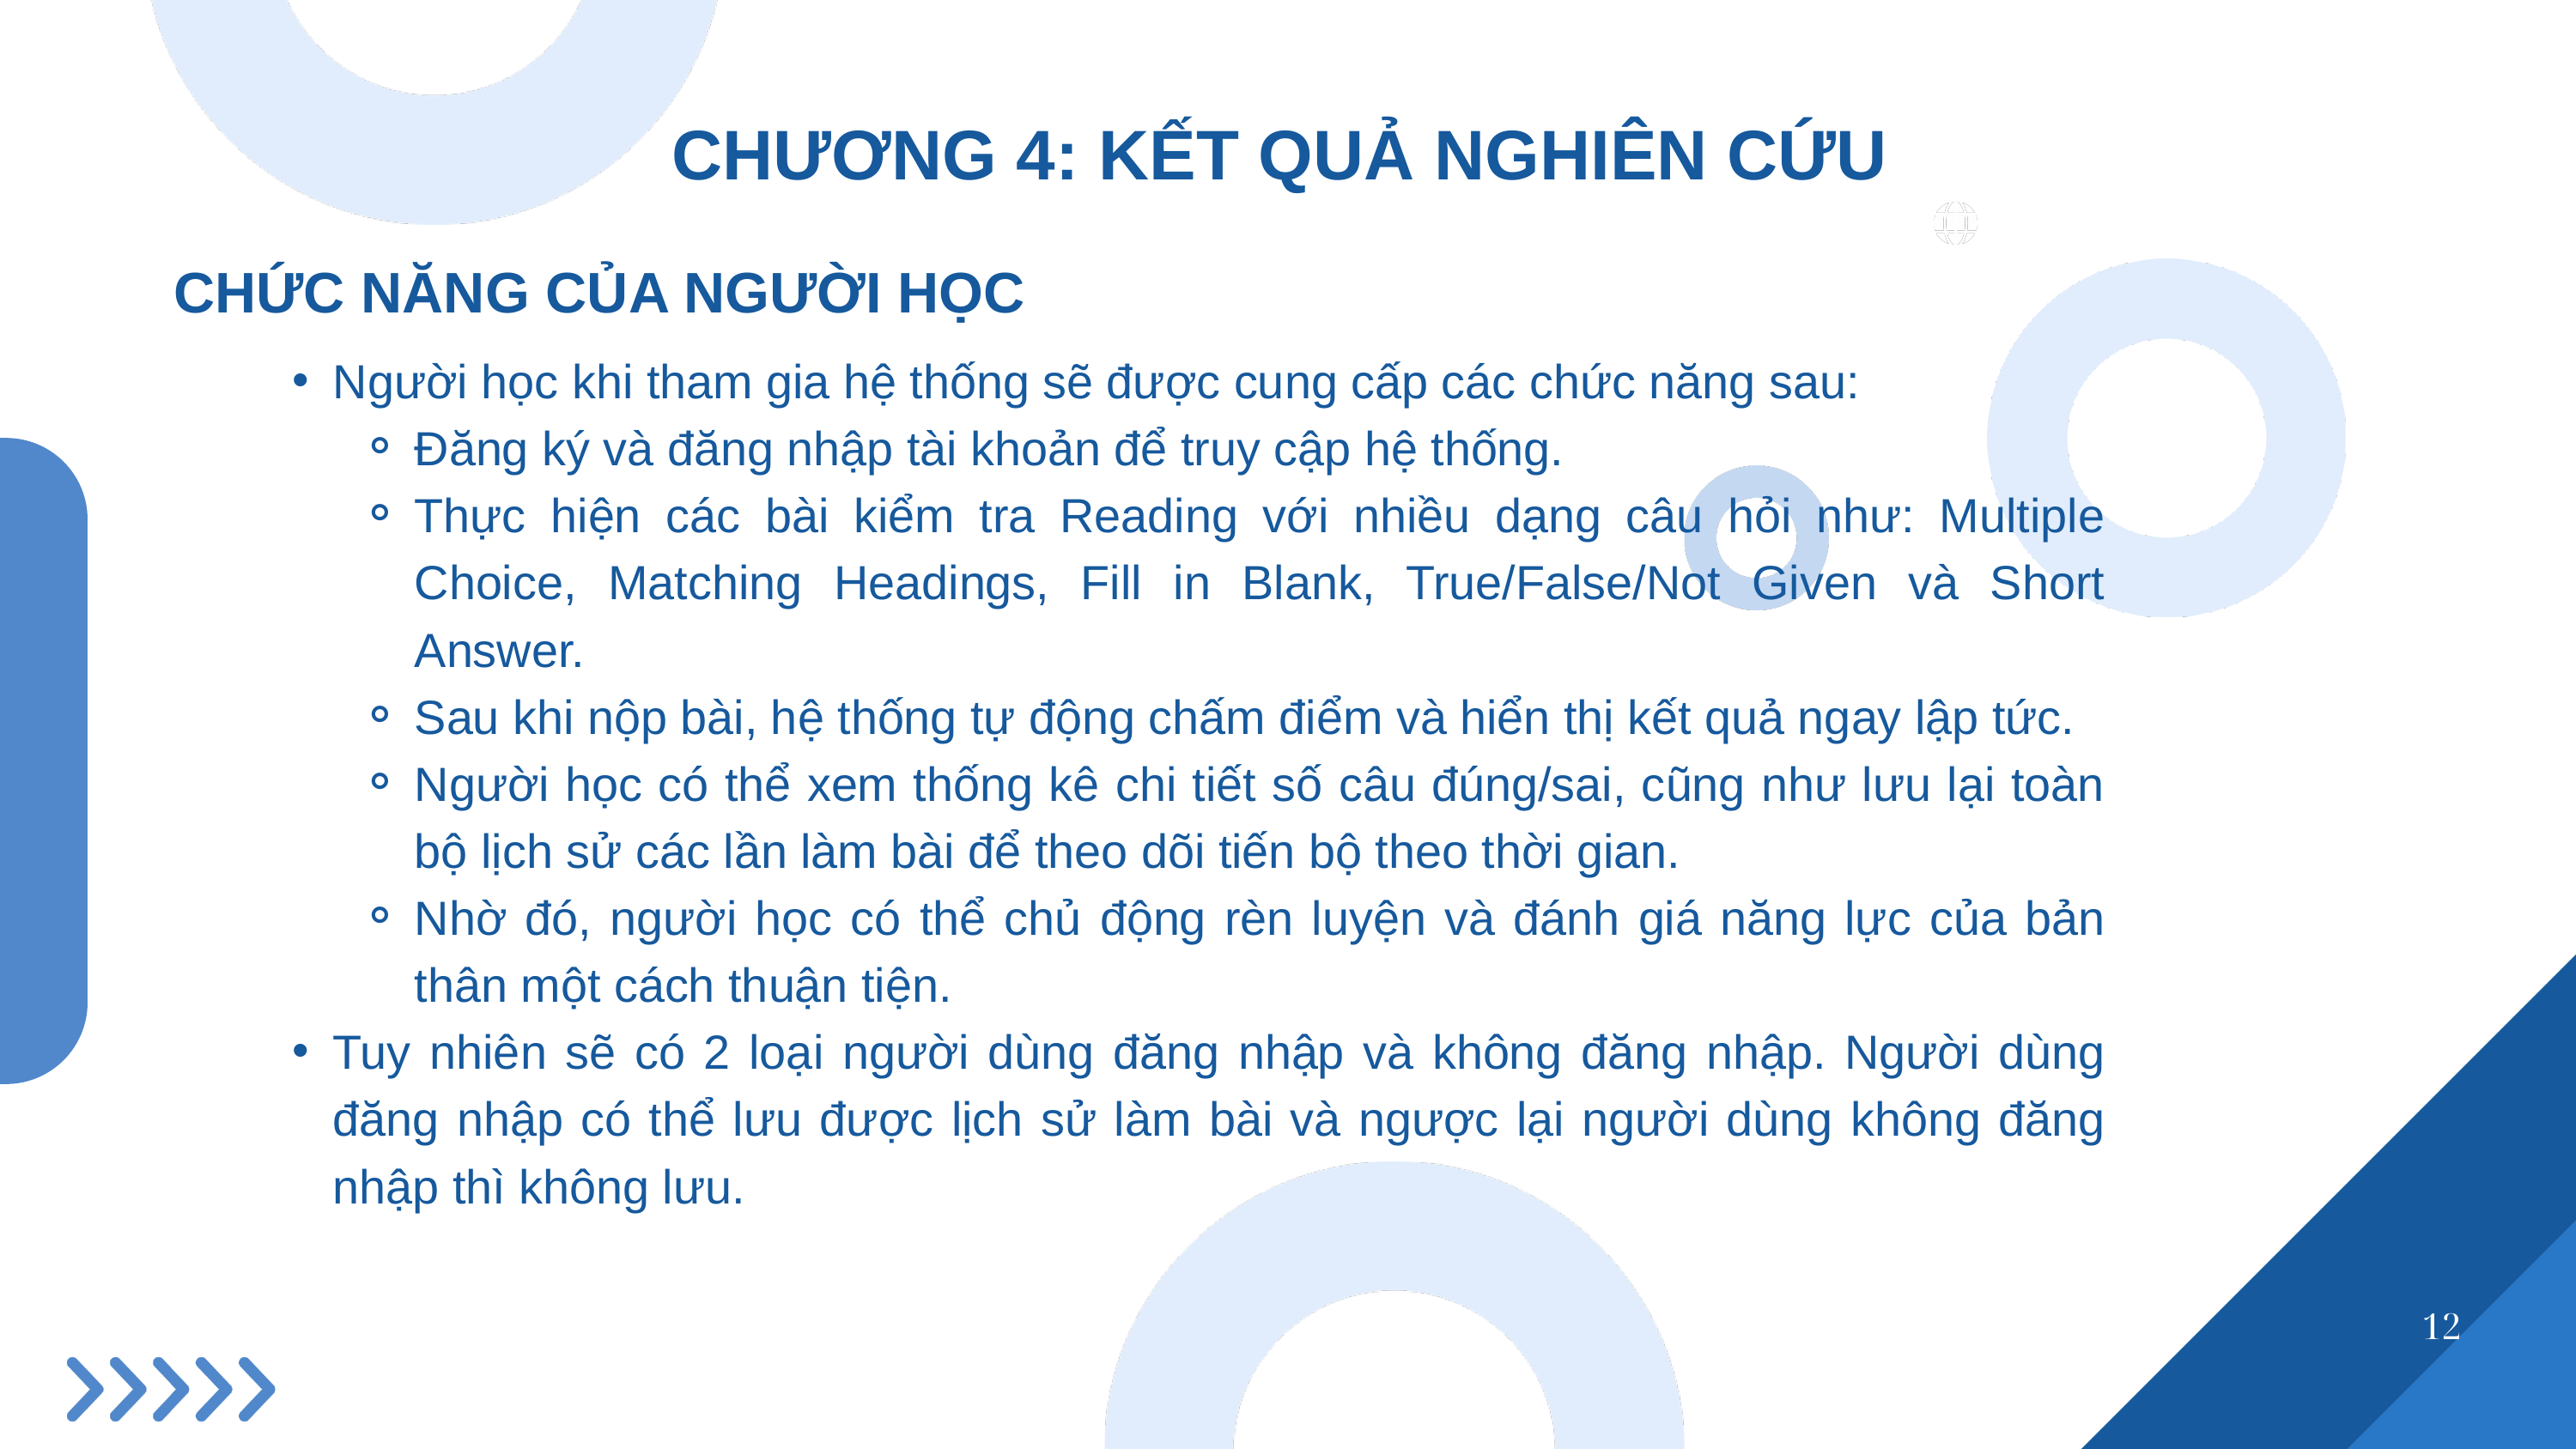

CHƯƠNG 4: KẾT QUẢ NGHIÊN CỨU

CHỨC NĂNG CỦA NGƯỜI HỌC

Người học khi tham gia hệ thống sẽ được cung cấp các chức năng sau:
Đăng ký và đăng nhập tài khoản để truy cập hệ thống.
Thực hiện các bài kiểm tra Reading với nhiều dạng câu hỏi như: Multiple Choice, Matching Headings, Fill in Blank, True/False/Not Given và Short Answer.
Sau khi nộp bài, hệ thống tự động chấm điểm và hiển thị kết quả ngay lập tức.
Người học có thể xem thống kê chi tiết số câu đúng/sai, cũng như lưu lại toàn bộ lịch sử các lần làm bài để theo dõi tiến bộ theo thời gian.
Nhờ đó, người học có thể chủ động rèn luyện và đánh giá năng lực của bản thân một cách thuận tiện.
Tuy nhiên sẽ có 2 loại người dùng đăng nhập và không đăng nhập. Người dùng đăng nhập có thể lưu được lịch sử làm bài và ngược lại người dùng không đăng nhập thì không lưu.

12